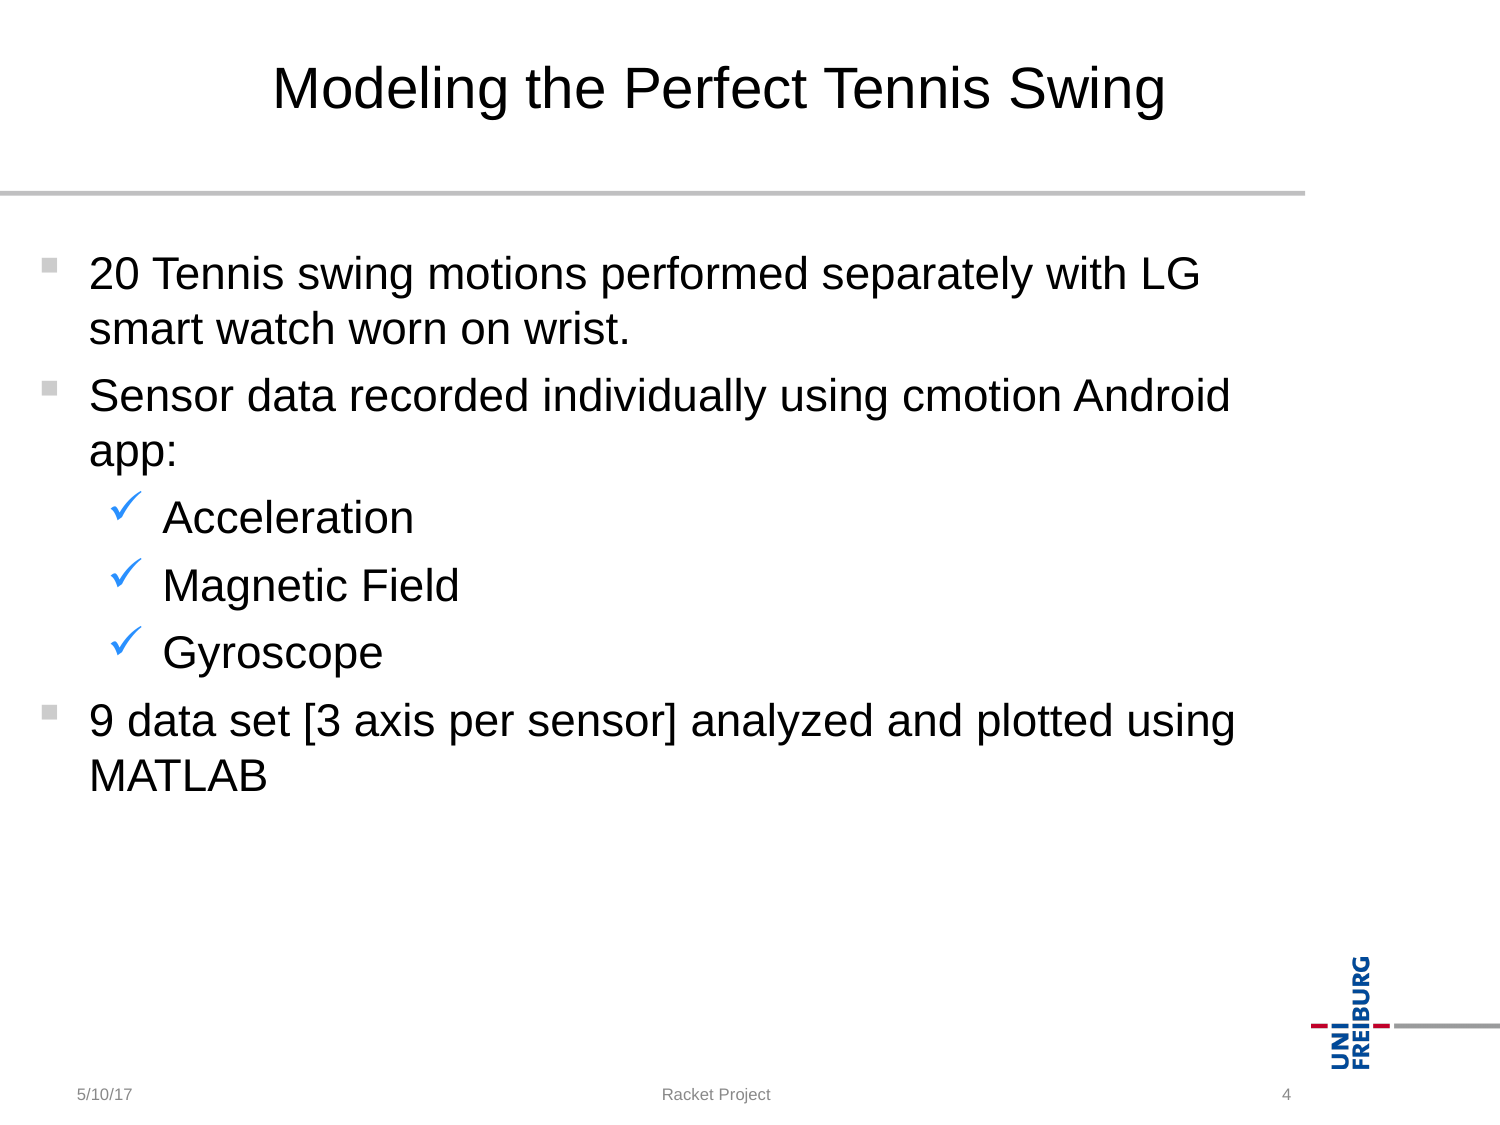

Modeling the Perfect Tennis Swing
20 Tennis swing motions performed separately with LG smart watch worn on wrist.
Sensor data recorded individually using cmotion Android app:
Acceleration
Magnetic Field
Gyroscope
9 data set [3 axis per sensor] analyzed and plotted using MATLAB
5/10/17
Racket Project
4